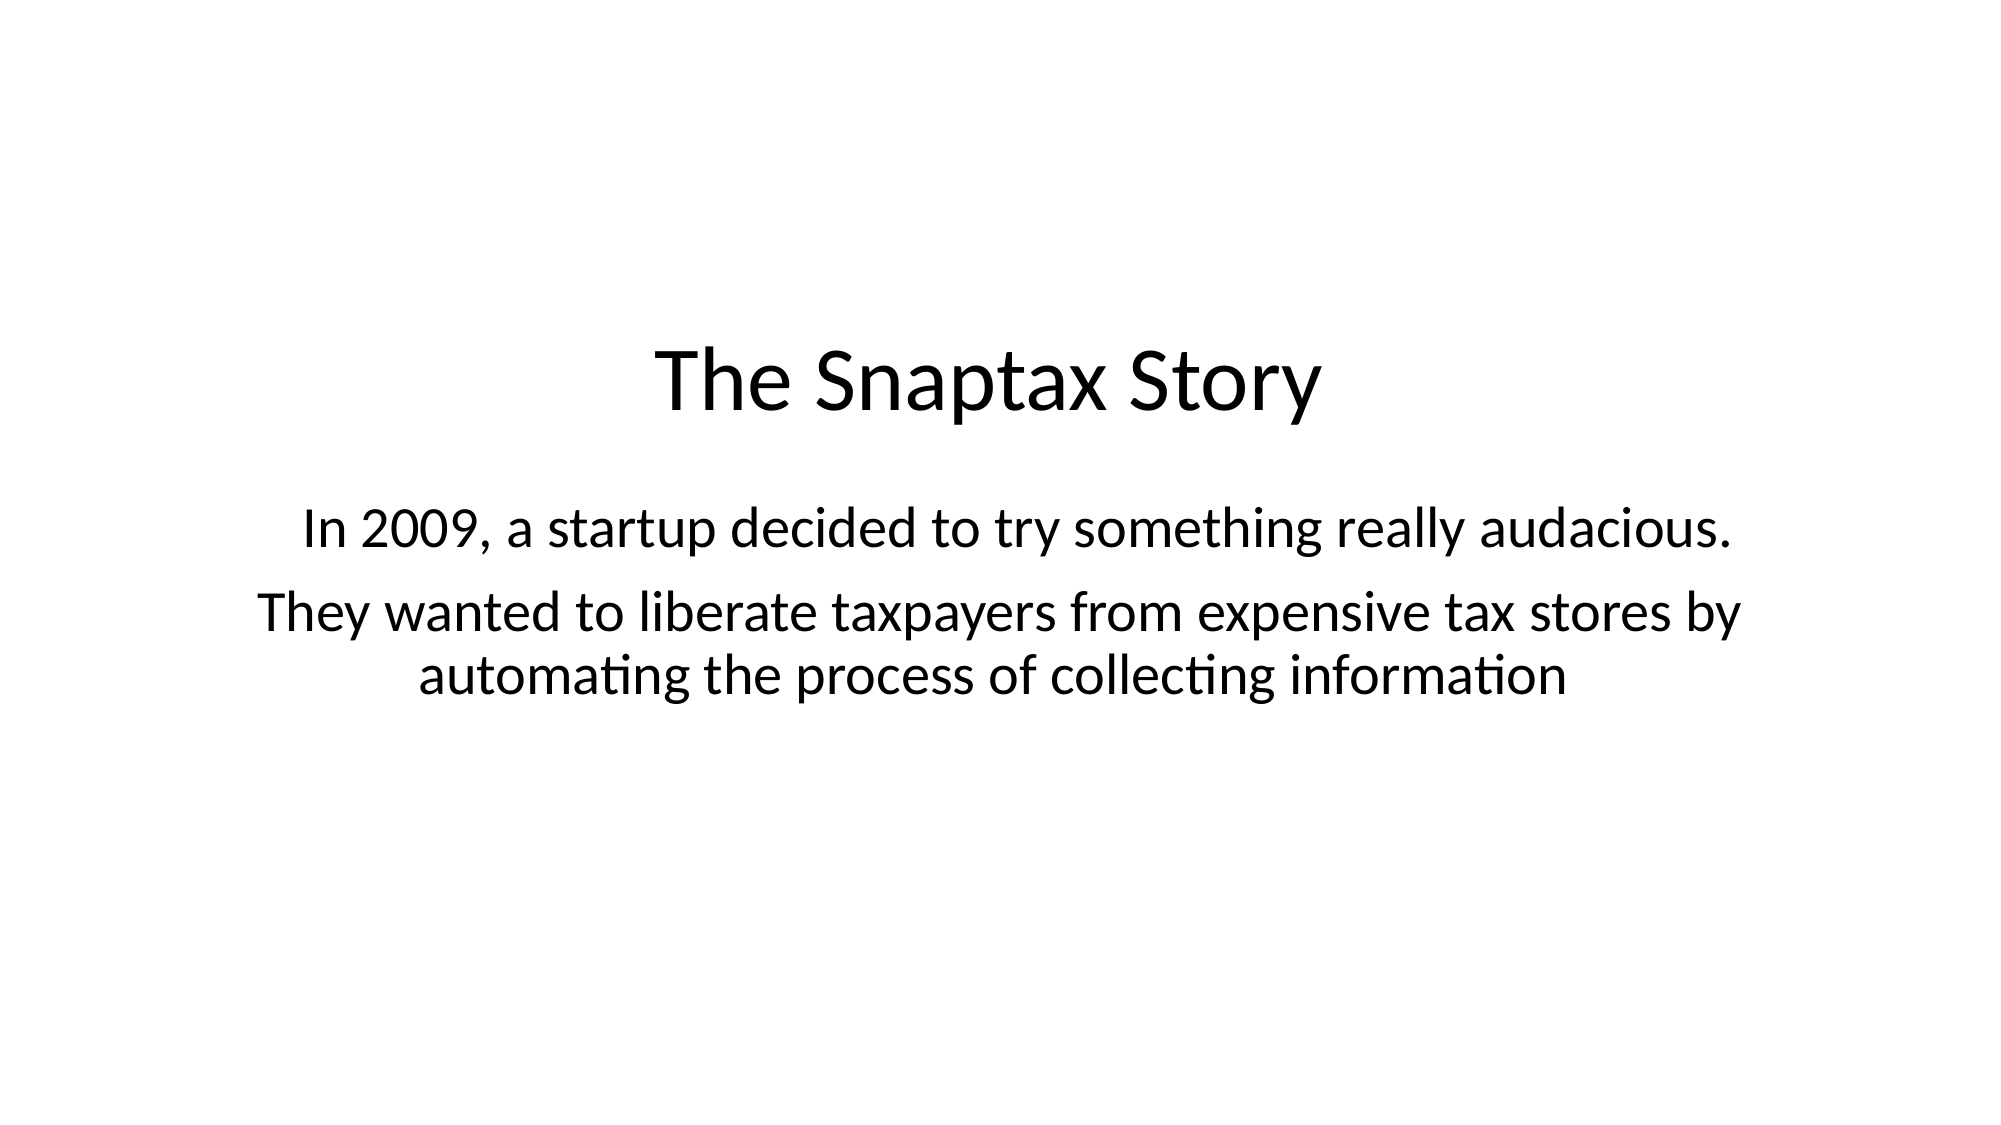

# The Snaptax Story
	In 2009, a startup decided to try something really audacious.
They wanted to liberate taxpayers from expensive tax stores by automating the process of collecting information